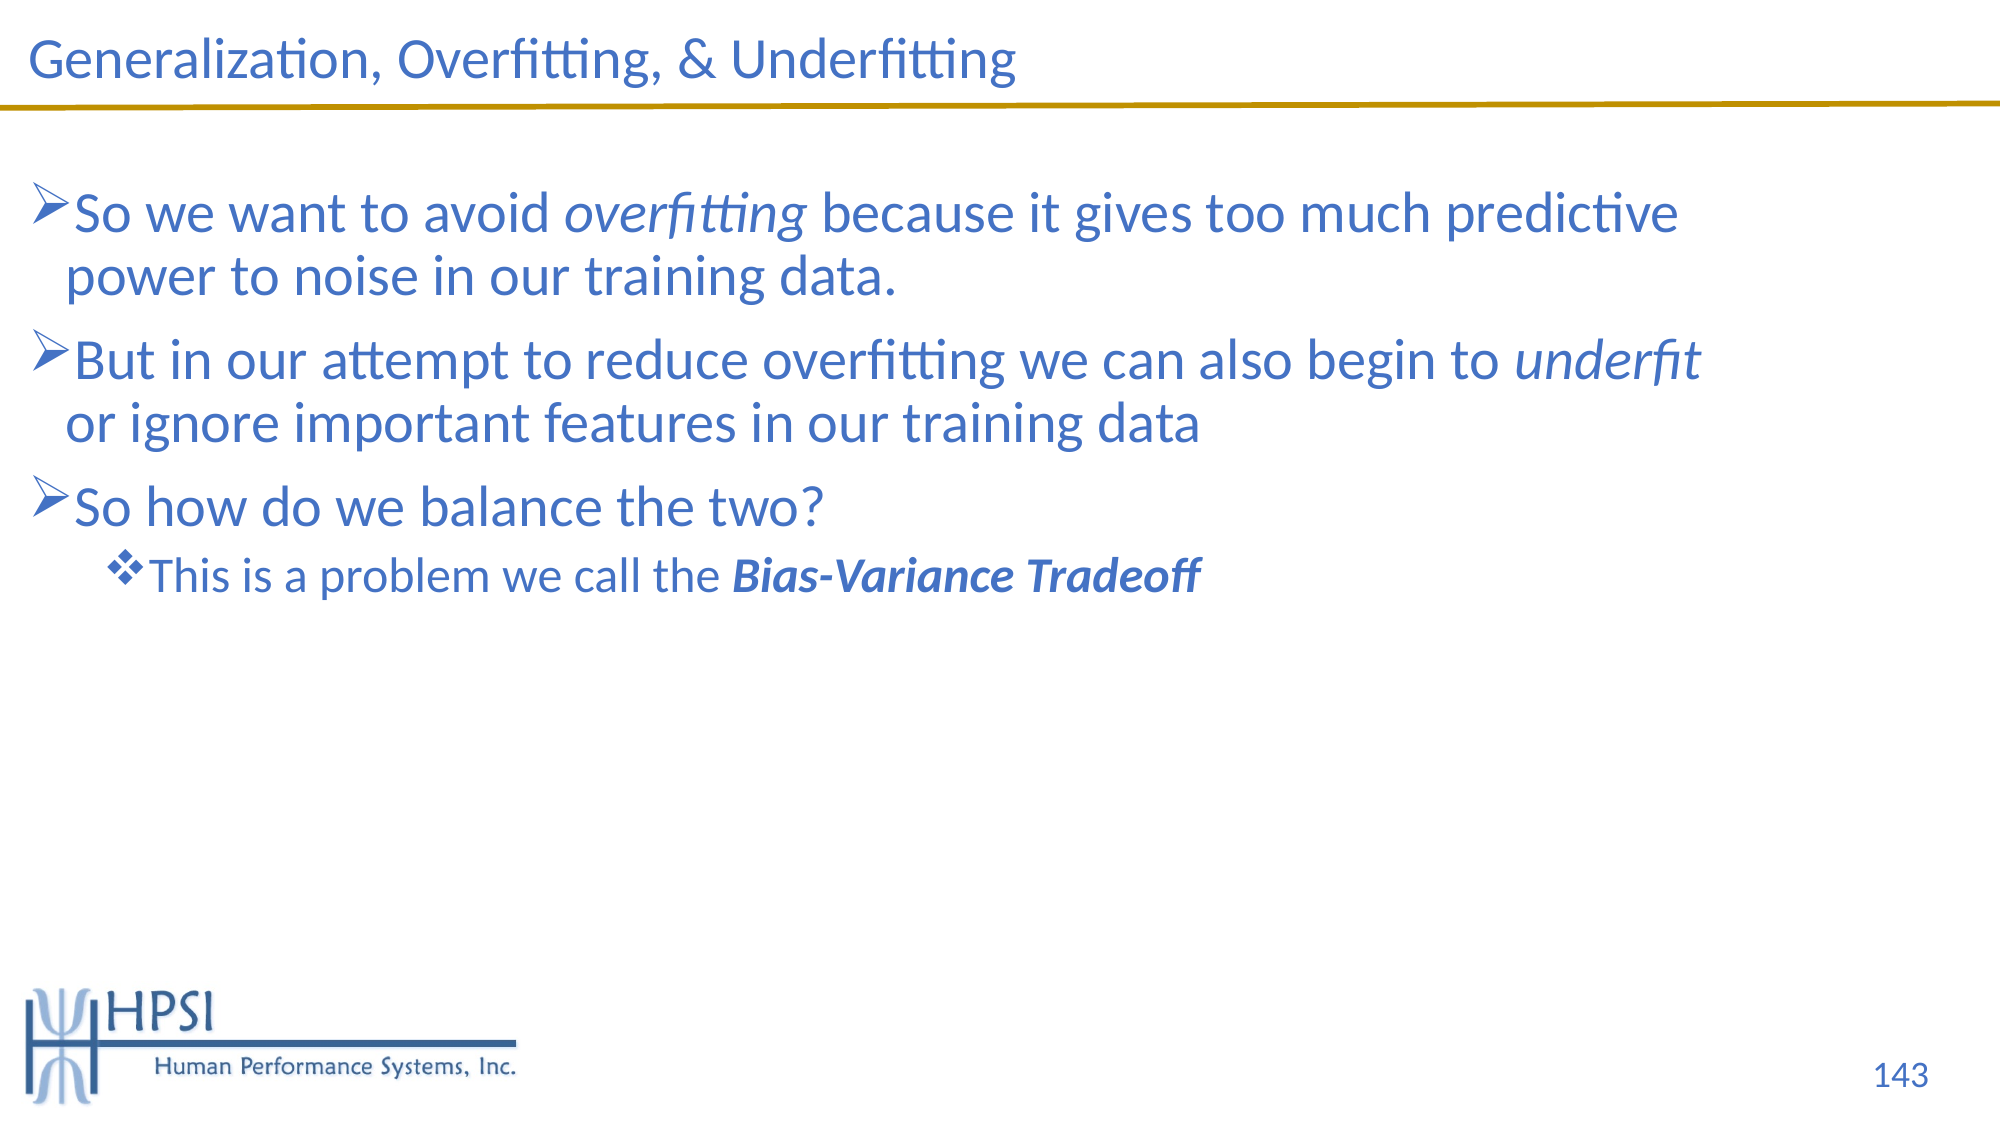

# Generalization, Overfitting, & Underfitting
So we want to avoid overfitting because it gives too much predictive power to noise in our training data.
But in our attempt to reduce overfitting we can also begin to underfit or ignore important features in our training data
So how do we balance the two?
This is a problem we call the Bias-Variance Tradeoff

143